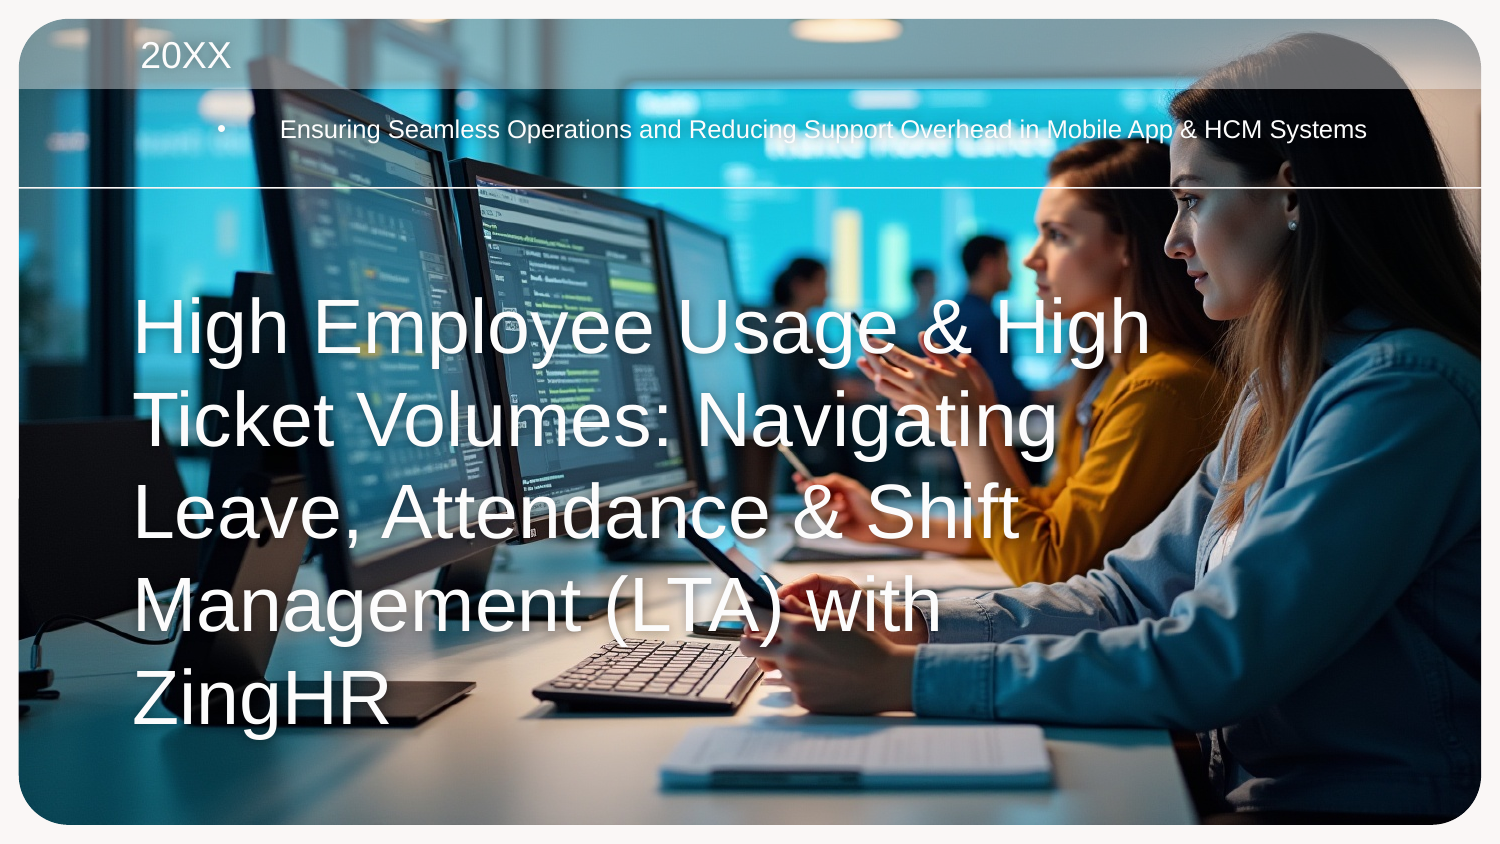

20XX
# Ensuring Seamless Operations and Reducing Support Overhead in Mobile App & HCM Systems
High Employee Usage & High Ticket Volumes: Navigating Leave, Attendance & Shift Management (LTA) with ZingHR